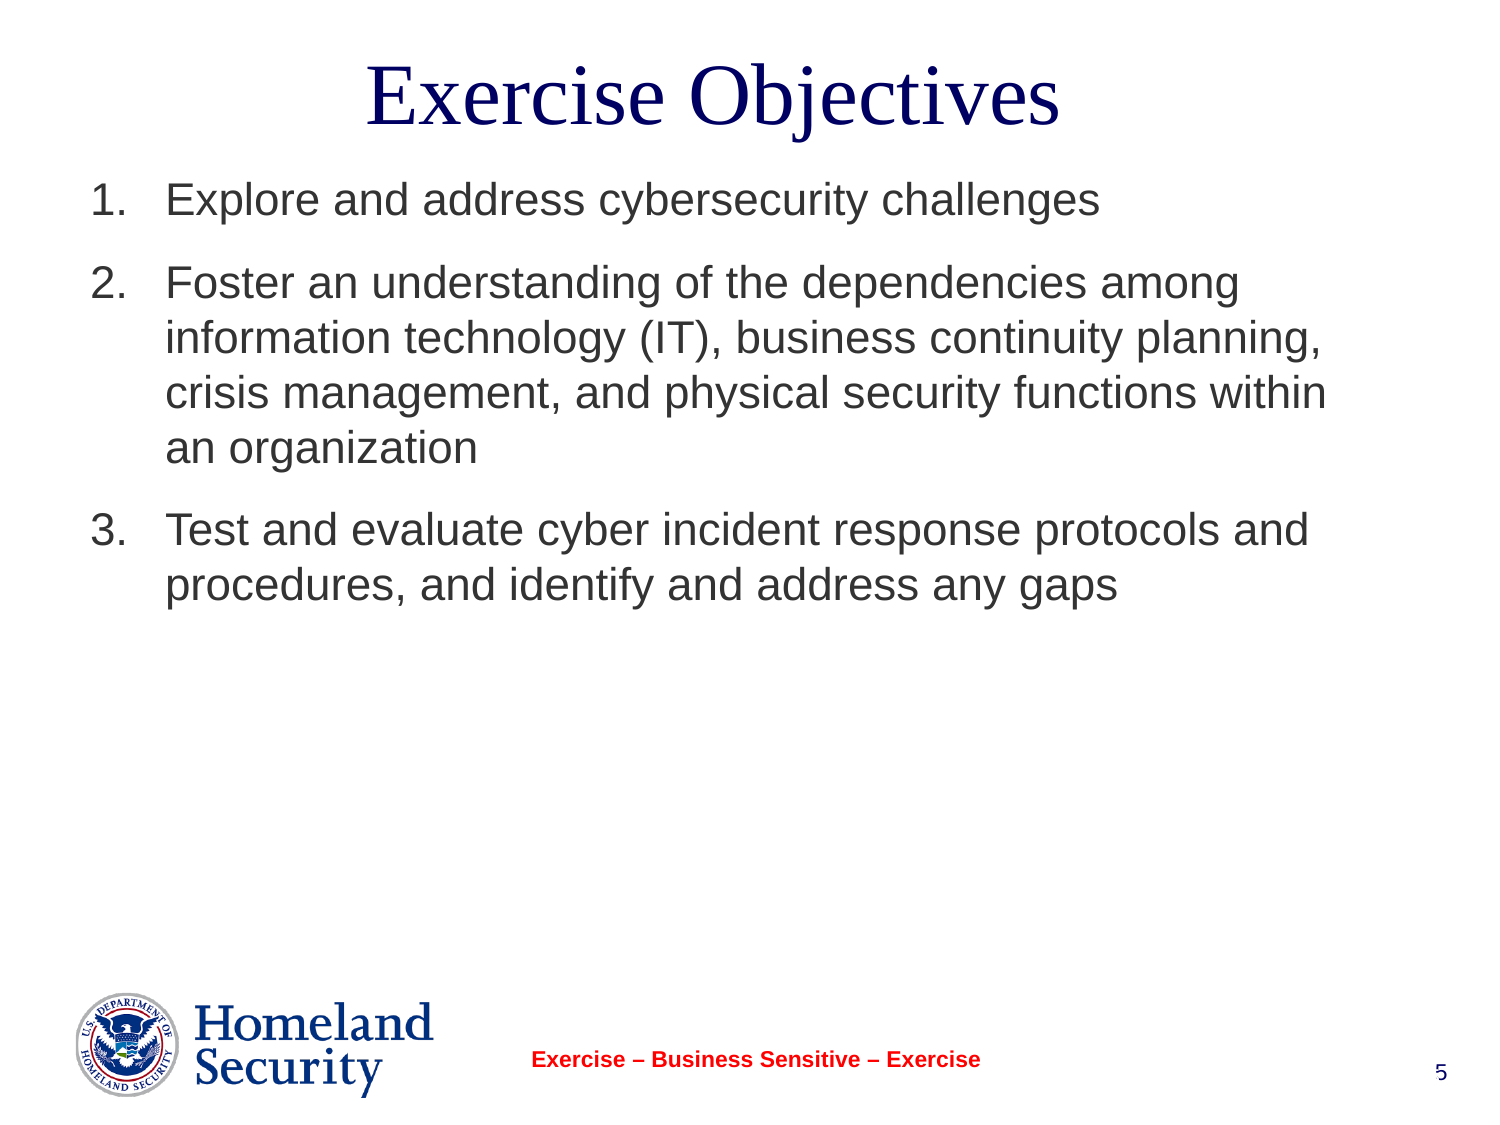

# Exercise Objectives
Explore and address cybersecurity challenges
Foster an understanding of the dependencies among information technology (IT), business continuity planning, crisis management, and physical security functions within an organization
Test and evaluate cyber incident response protocols and procedures, and identify and address any gaps
Exercise – Business Sensitive – Exercise
5